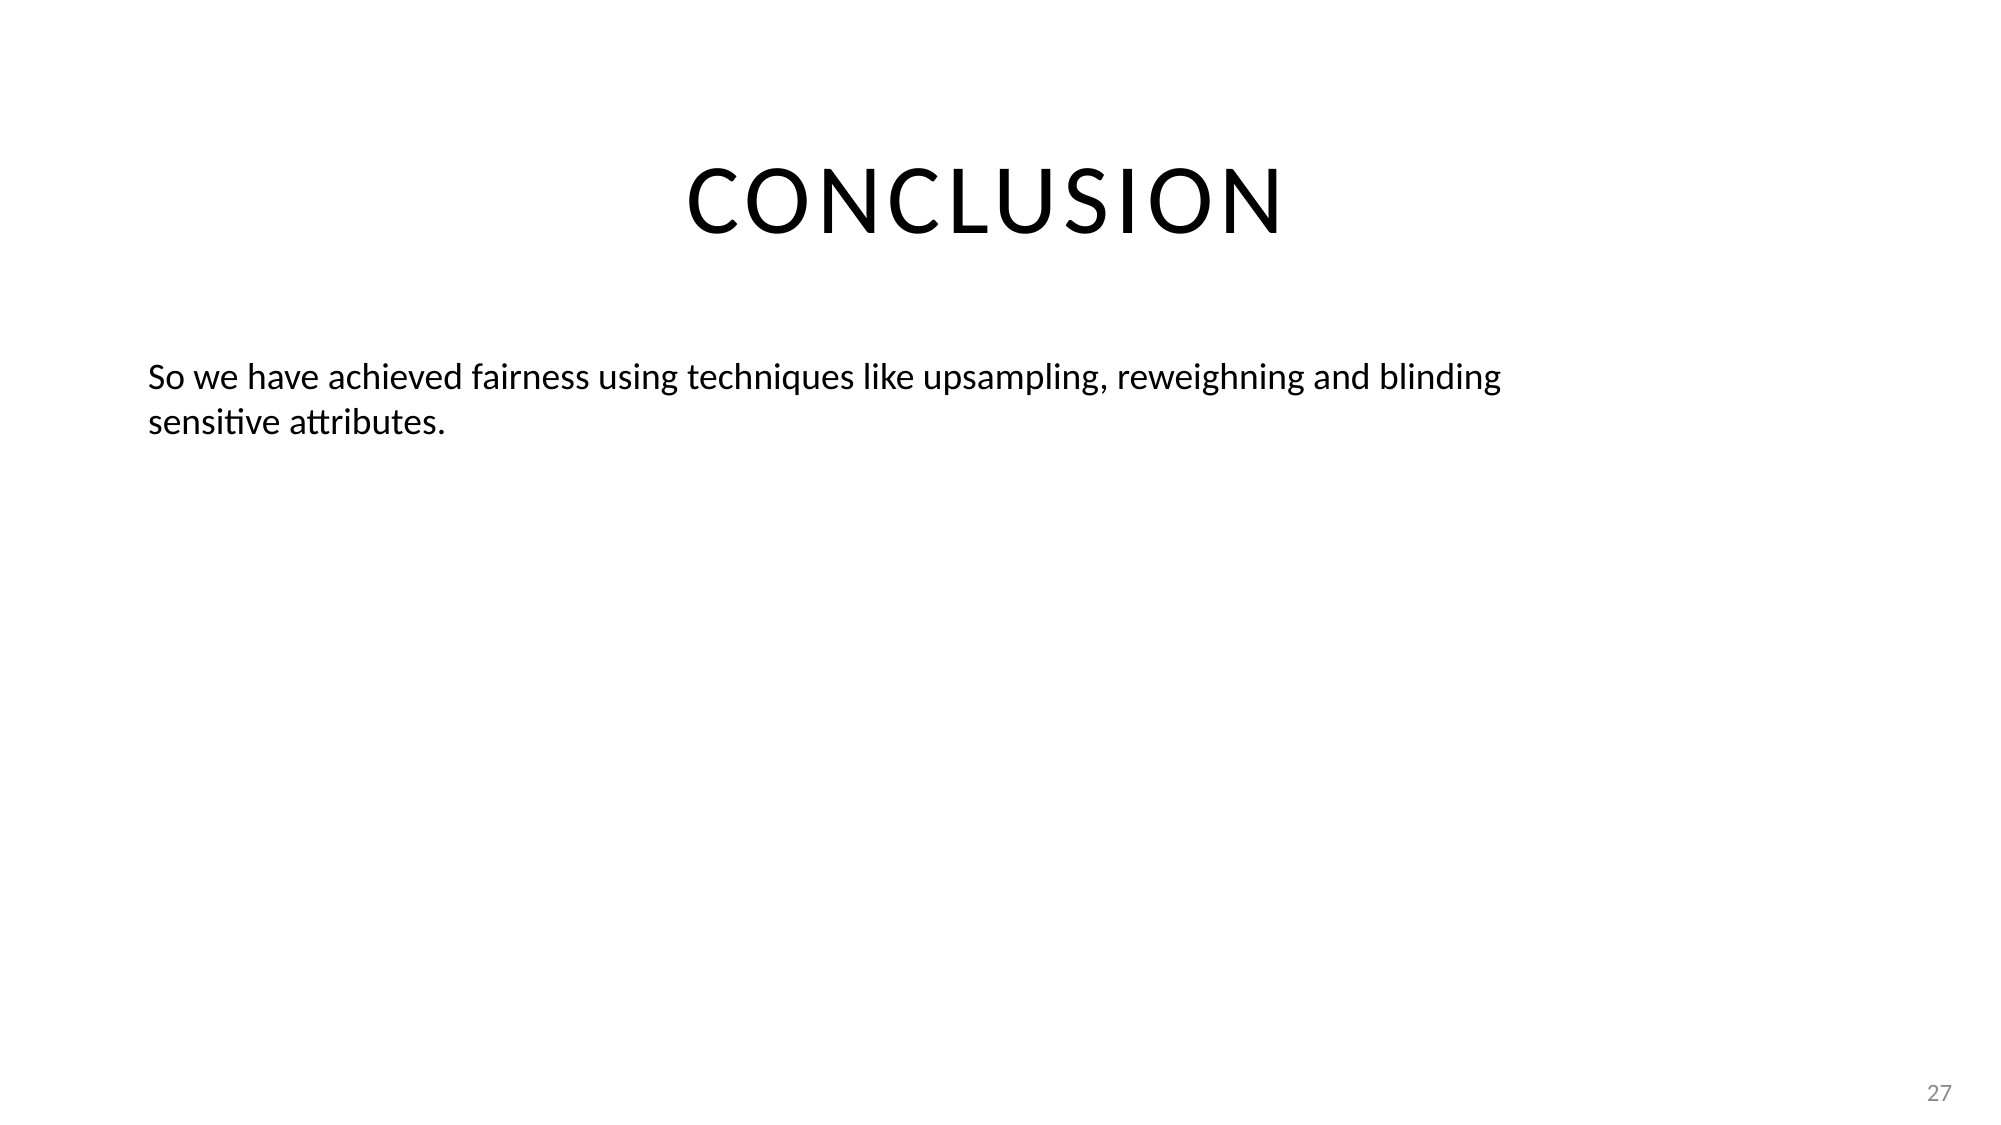

# Conclusion
So we have achieved fairness using techniques like upsampling, reweighning and blinding sensitive attributes.

27